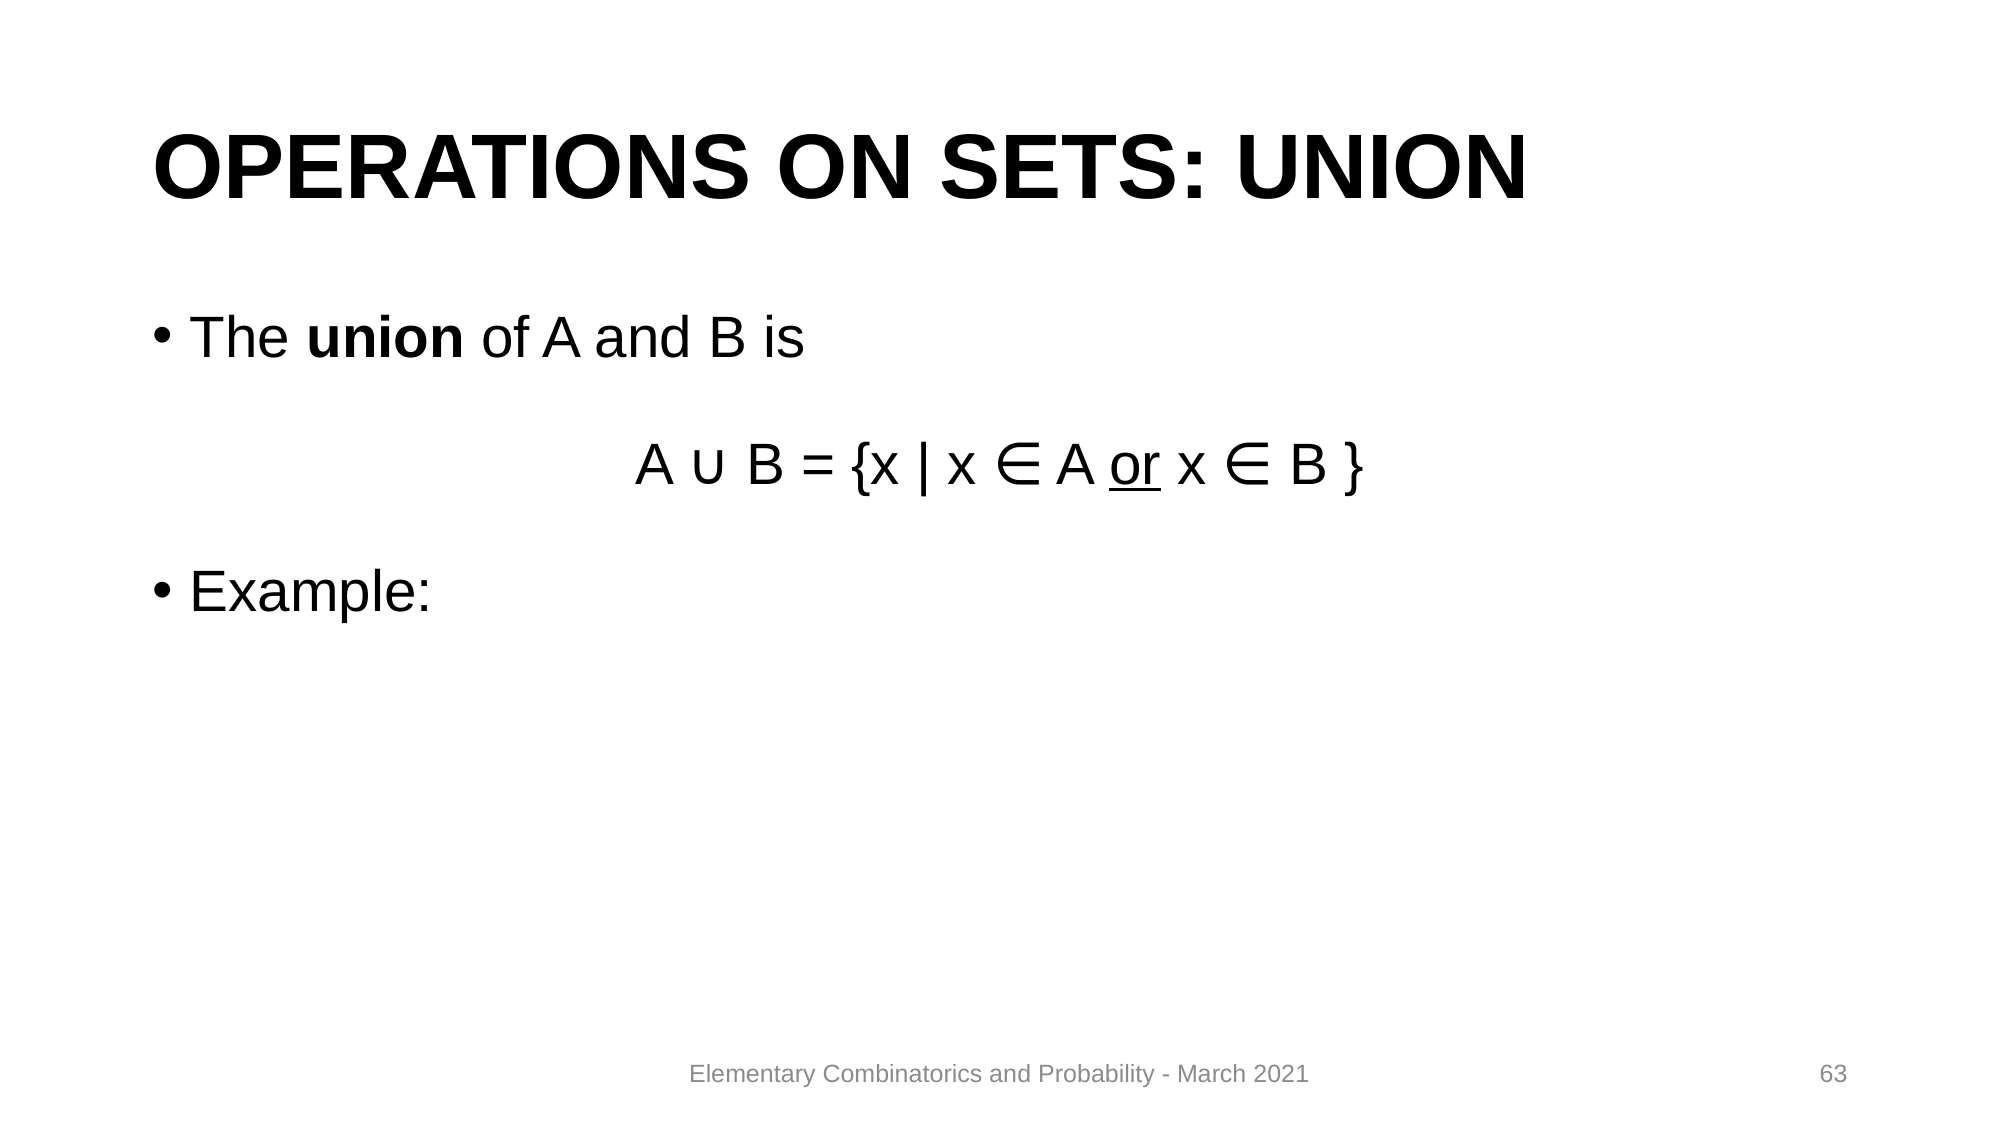

# OPERATIONS ON SETS: UNION
The union of A and B is

A ∪ B = {x | x ∈ A or x ∈ B }

Example:
A = {apple, banana}
B = {orange, banana, peach}
A ∪ B = {apple, banana, orange, peach}
Elementary Combinatorics and Probability - March 2021
63